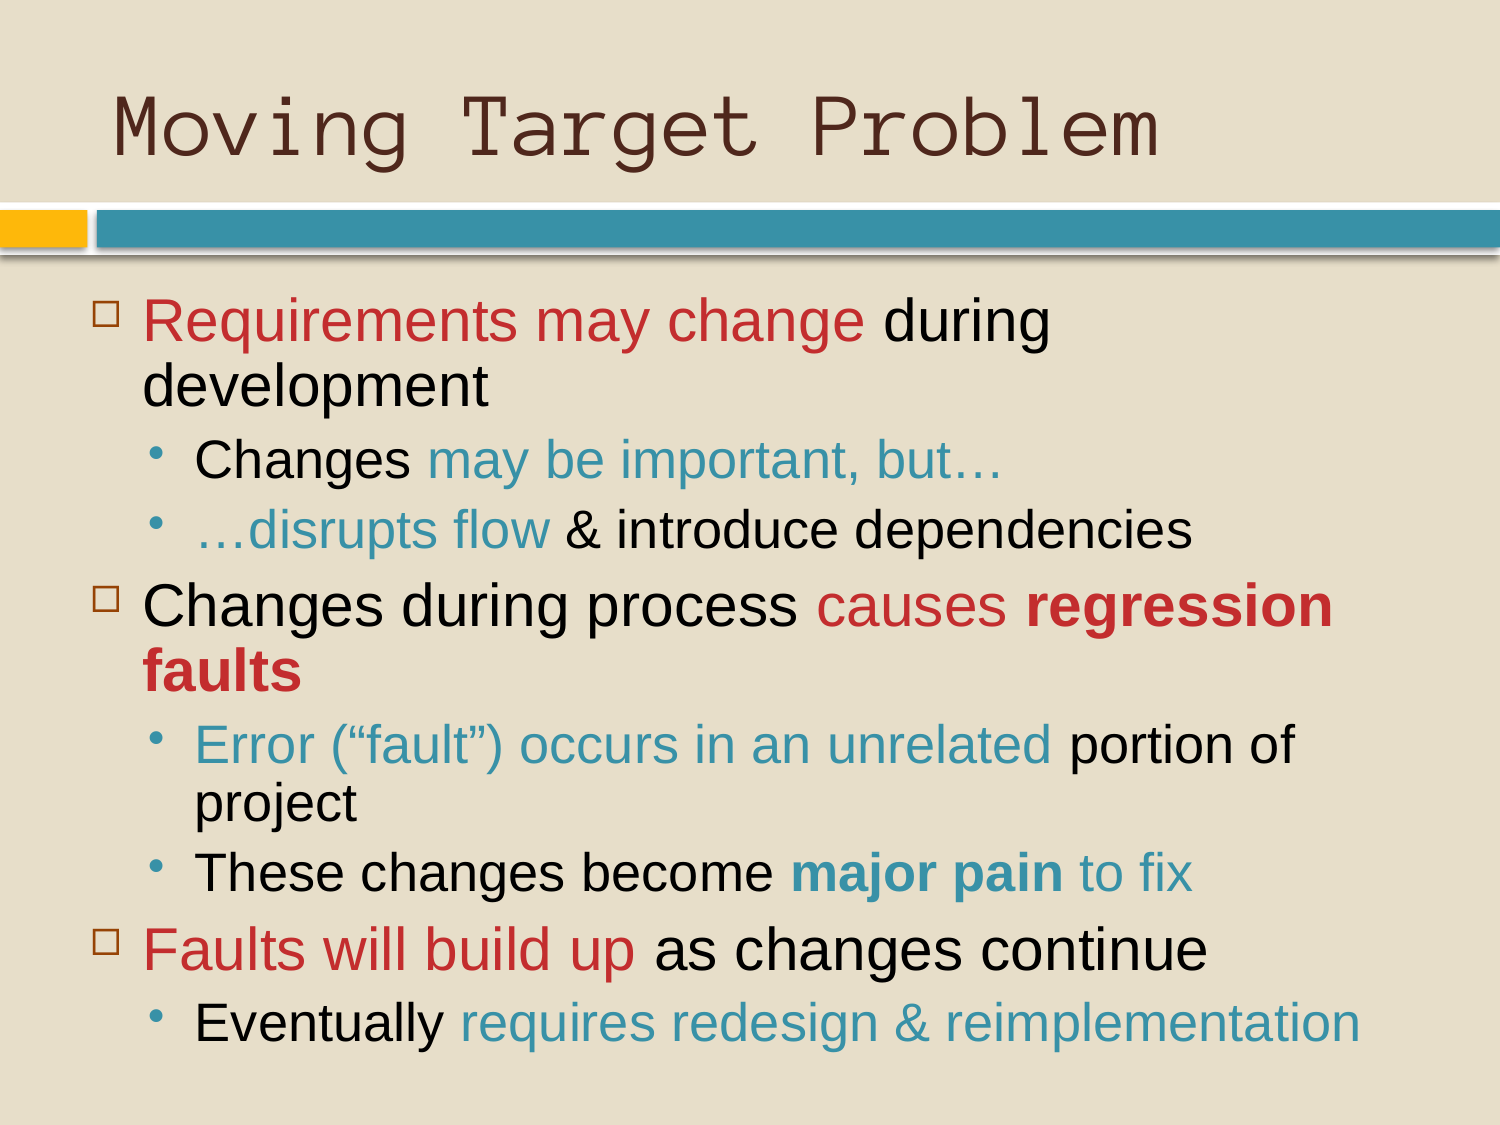

# Moving Target Problem
Requirements may change during development
Changes may be important, but…
…disrupts flow & introduce dependencies
Changes during process causes regression faults
Error (“fault”) occurs in an unrelated portion of project
These changes become major pain to fix
Faults will build up as changes continue
Eventually requires redesign & reimplementation